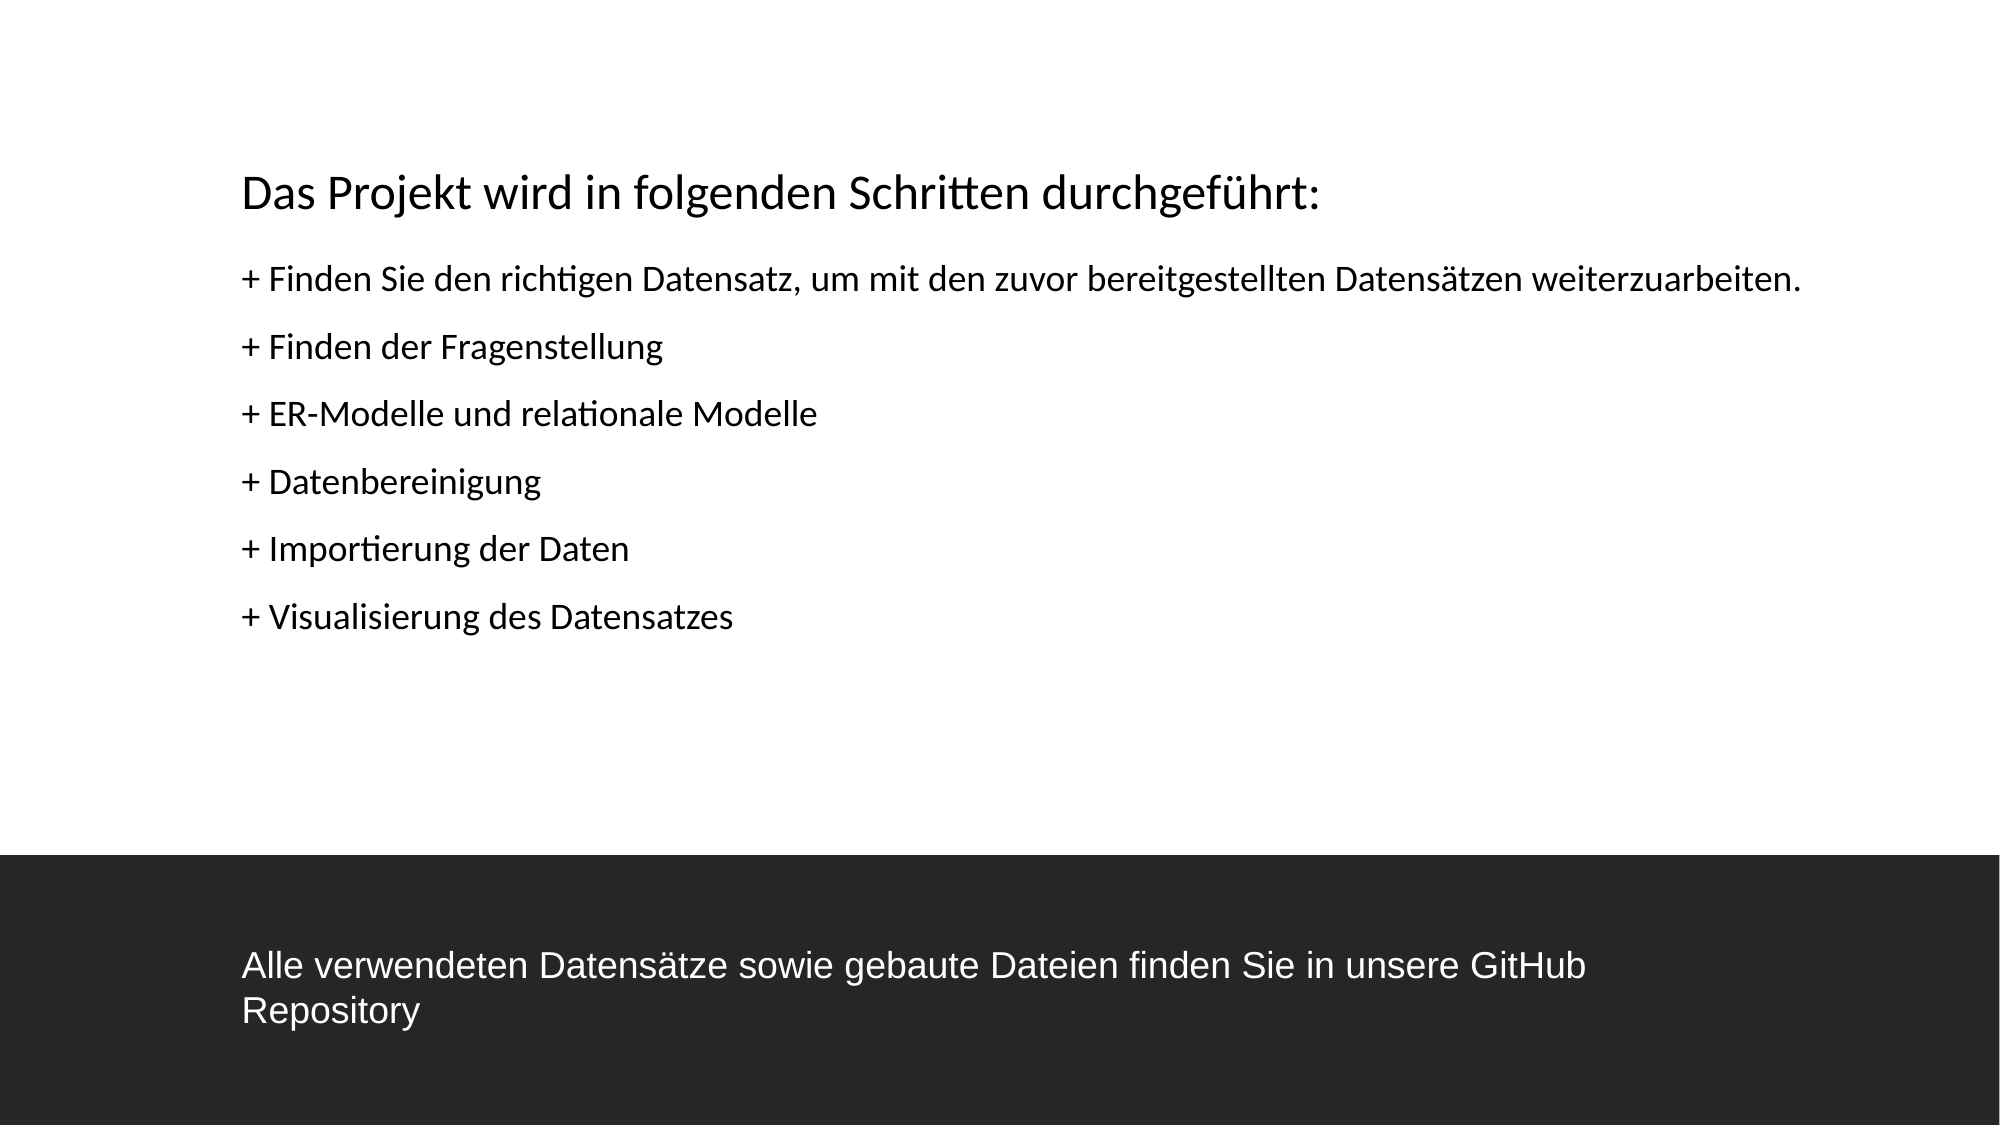

Das Projekt wird in folgenden Schritten durchgeführt:
+ Finden Sie den richtigen Datensatz, um mit den zuvor bereitgestellten Datensätzen weiterzuarbeiten.
+ Finden der Fragenstellung
+ ER-Modelle und relationale Modelle
+ Datenbereinigung
+ Importierung der Daten
+ Visualisierung des Datensatzes

Alle verwendeten Datensätze sowie gebaute Dateien finden Sie in unsere GitHub Repository